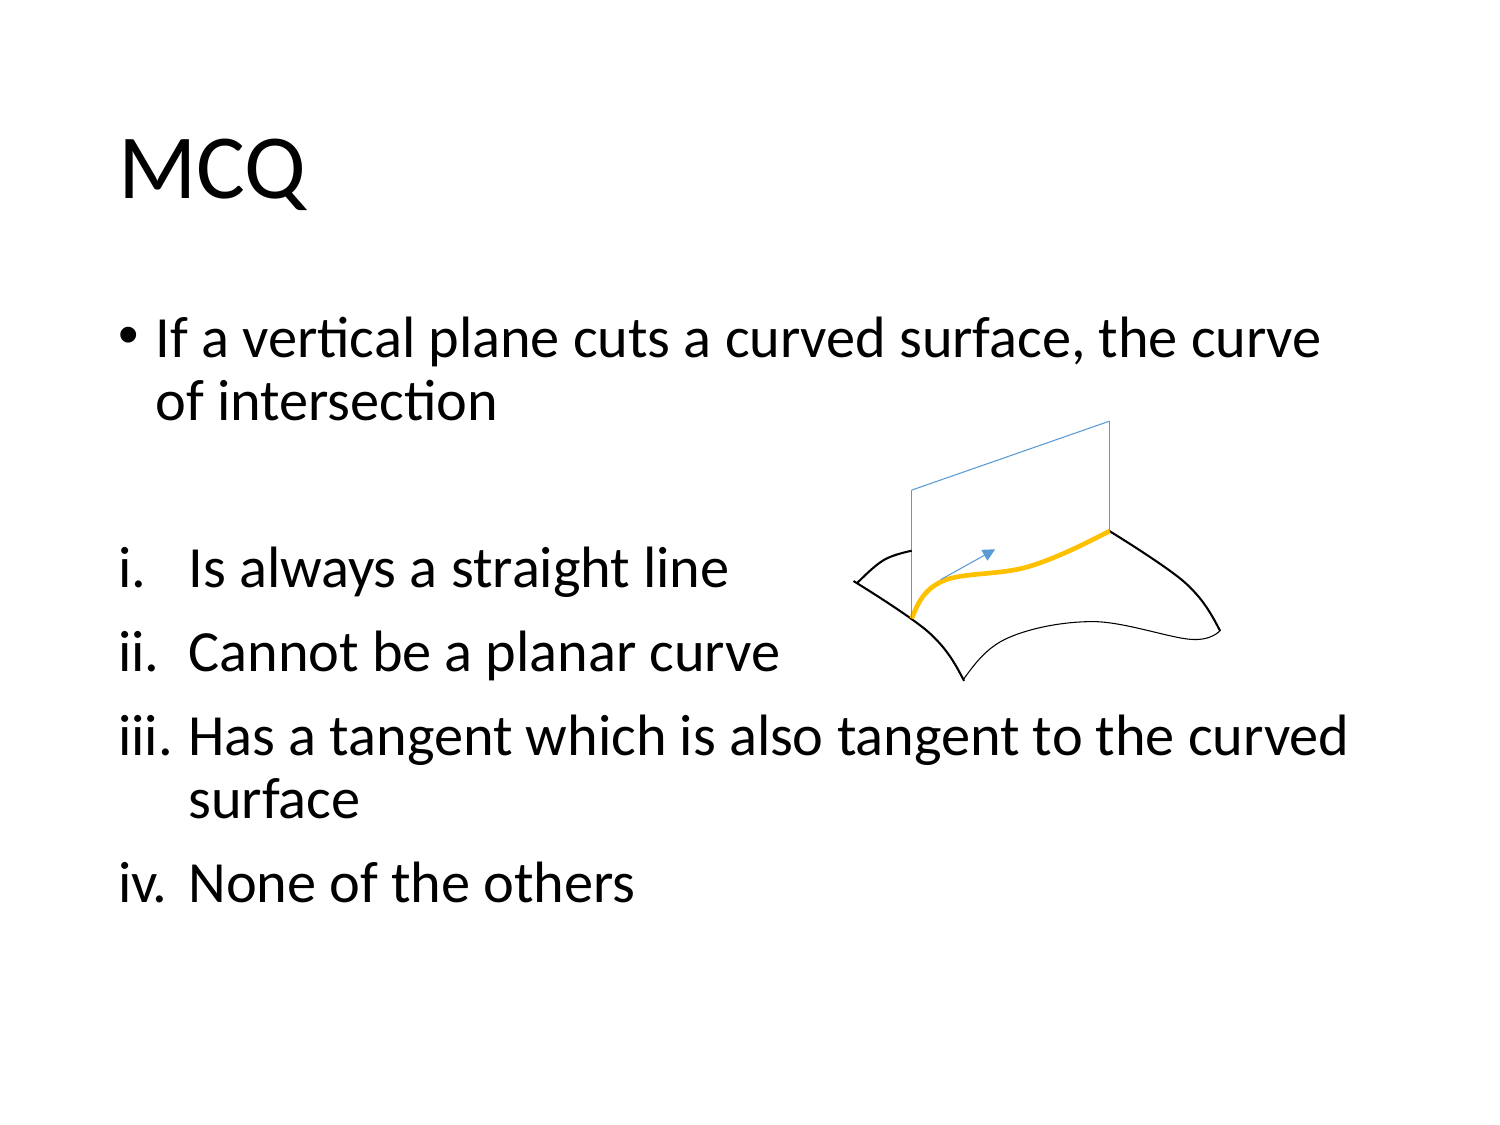

# MCQ
If a vertical plane cuts a curved surface, the curve of intersection

Is always a straight line
Cannot be a planar curve
Has a tangent which is also tangent to the curved surface
None of the others